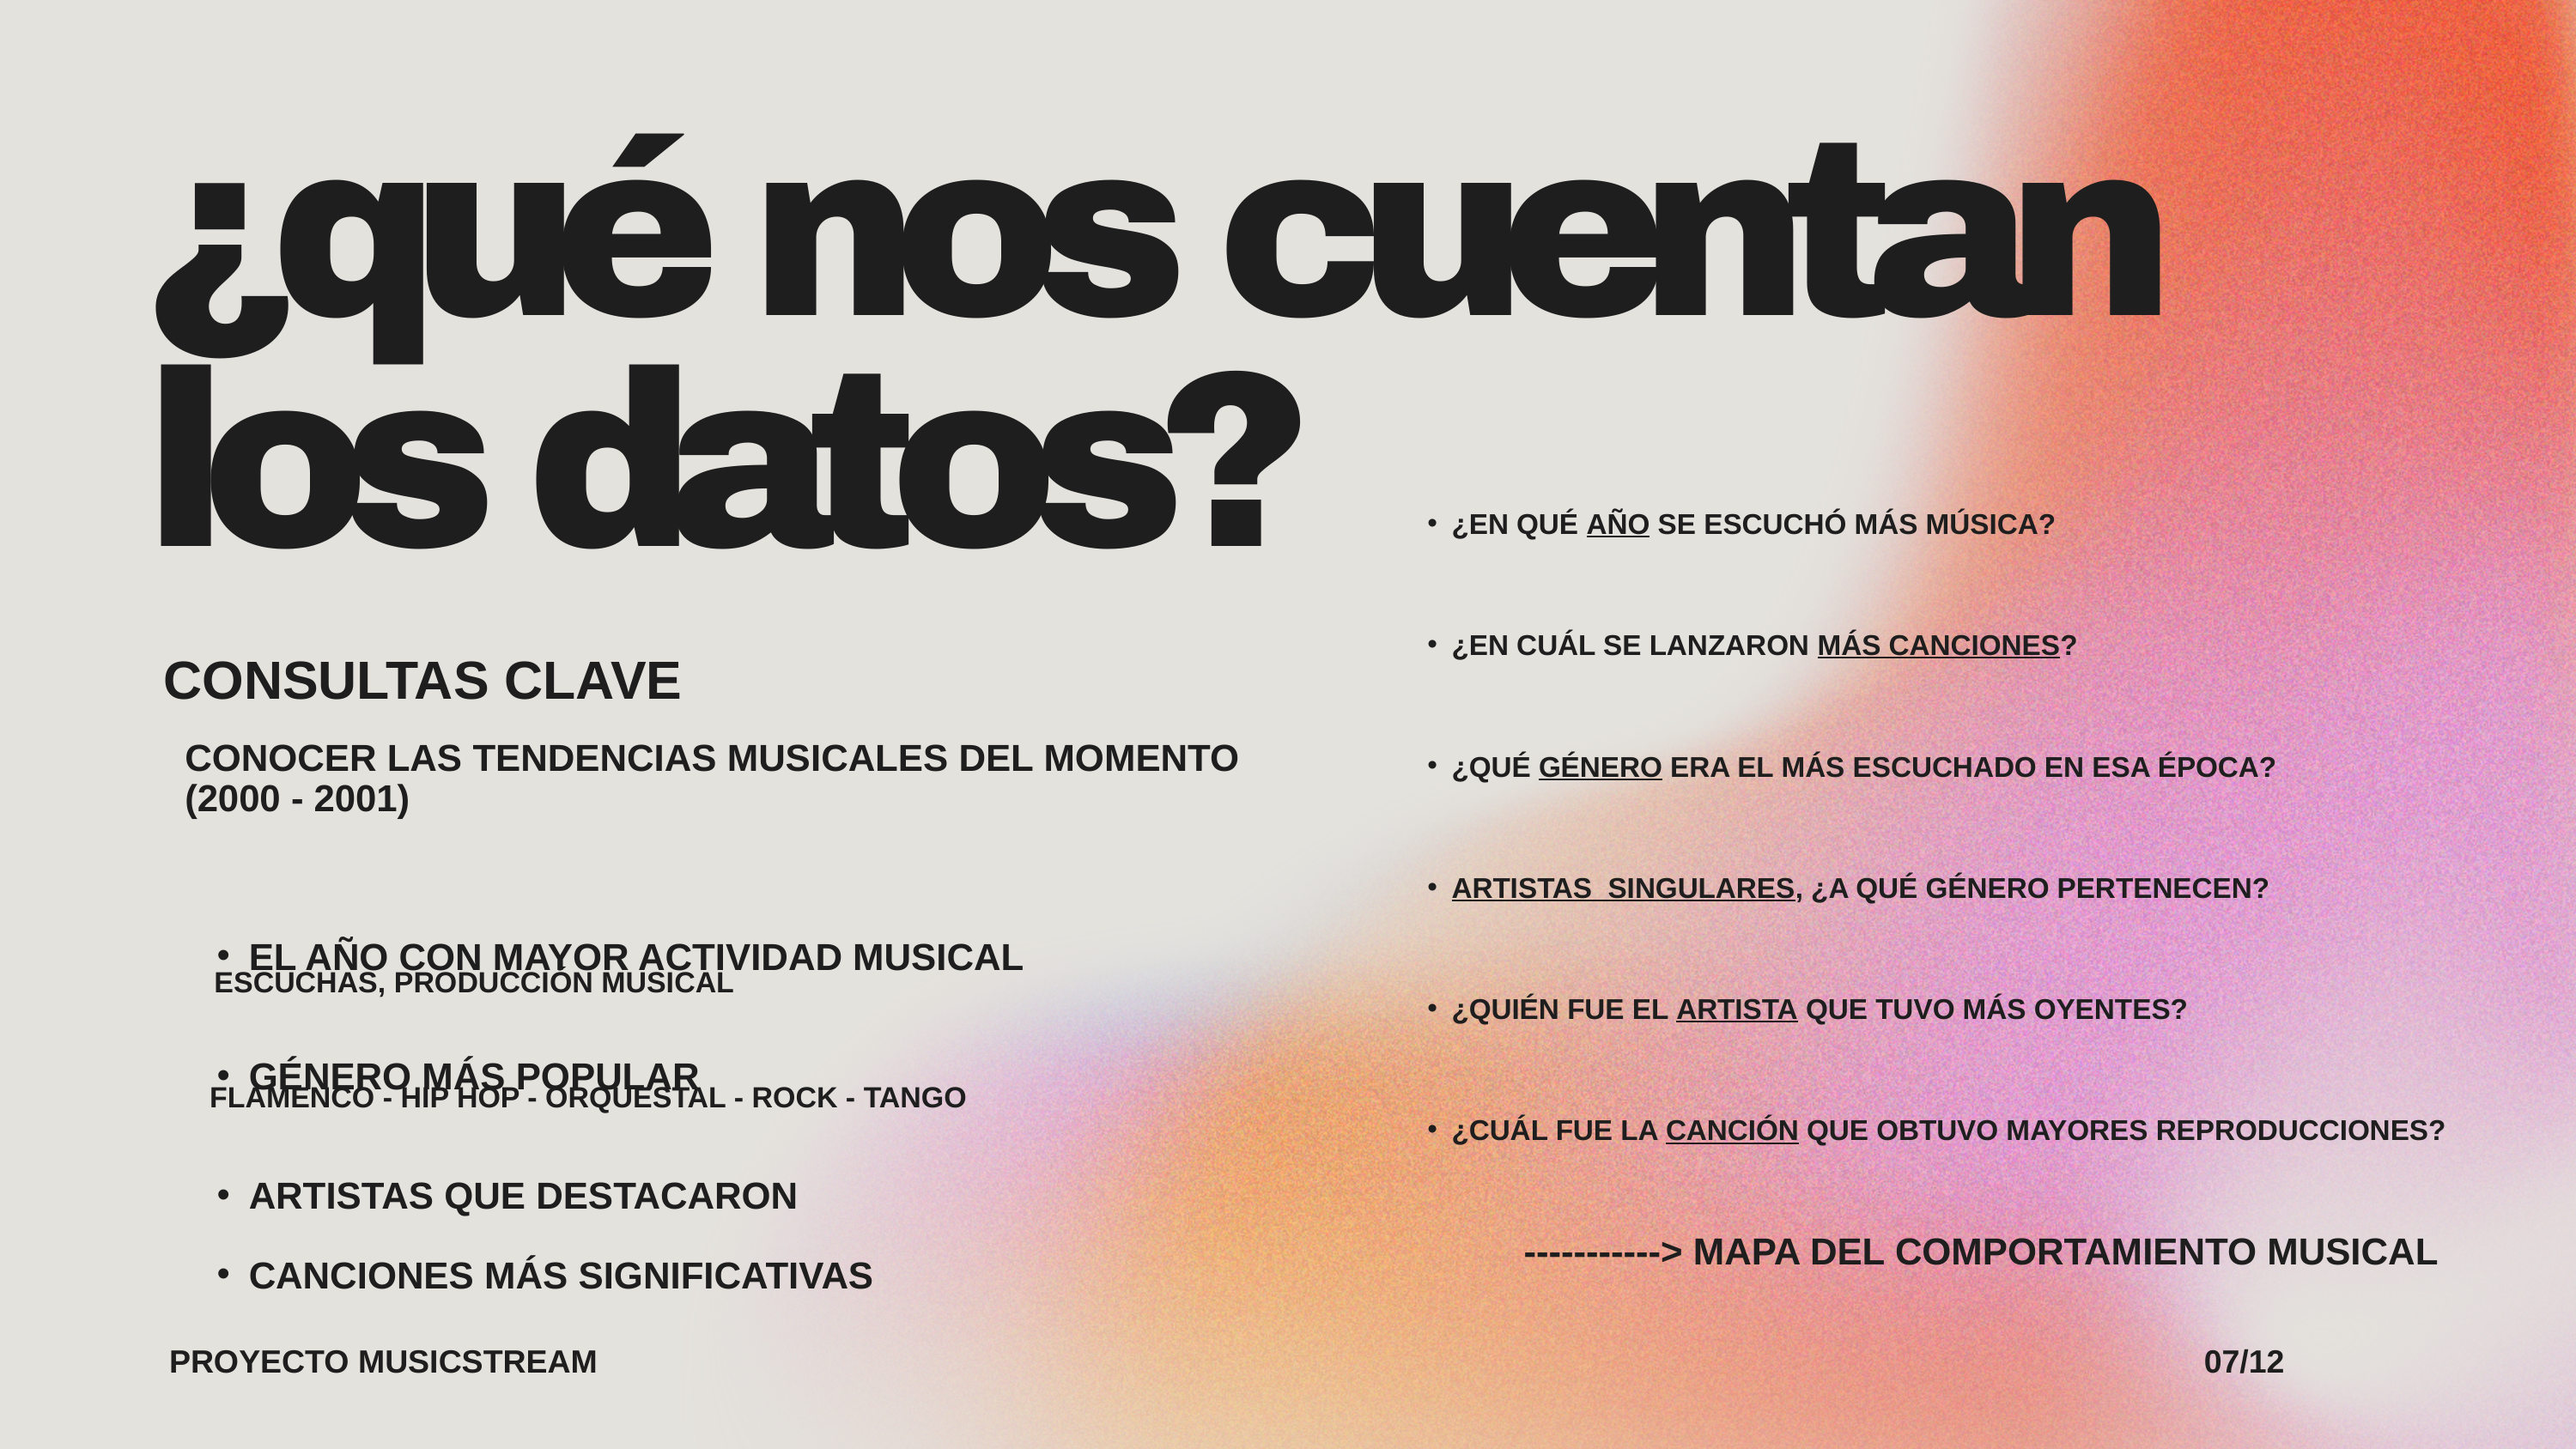

¿qué nos cuentan los datos?

¿EN QUÉ AÑO SE ESCUCHÓ MÁS MÚSICA?

¿EN CUÁL SE LANZARON MÁS CANCIONES?

¿QUÉ GÉNERO ERA EL MÁS ESCUCHADO EN ESA ÉPOCA?

ARTISTAS  SINGULARES, ¿A QUÉ GÉNERO PERTENECEN?

¿QUIÉN FUE EL ARTISTA QUE TUVO MÁS OYENTES?

¿CUÁL FUE LA CANCIÓN QUE OBTUVO MAYORES REPRODUCCIONES?

CONSULTAS CLAVE

CONOCER LAS TENDENCIAS MUSICALES DEL MOMENTO
(2000 - 2001)

EL AÑO CON MAYOR ACTIVIDAD MUSICAL

GÉNERO MÁS POPULAR

ARTISTAS QUE DESTACARON

CANCIONES MÁS SIGNIFICATIVAS

ESCUCHAS, PRODUCCIÓN MUSICAL
 FLAMENCO - HIP HOP - ORQUESTAL - ROCK - TANGO
 -----------> MAPA DEL COMPORTAMIENTO MUSICAL
PROYECTO MUSICSTREAM
07/12